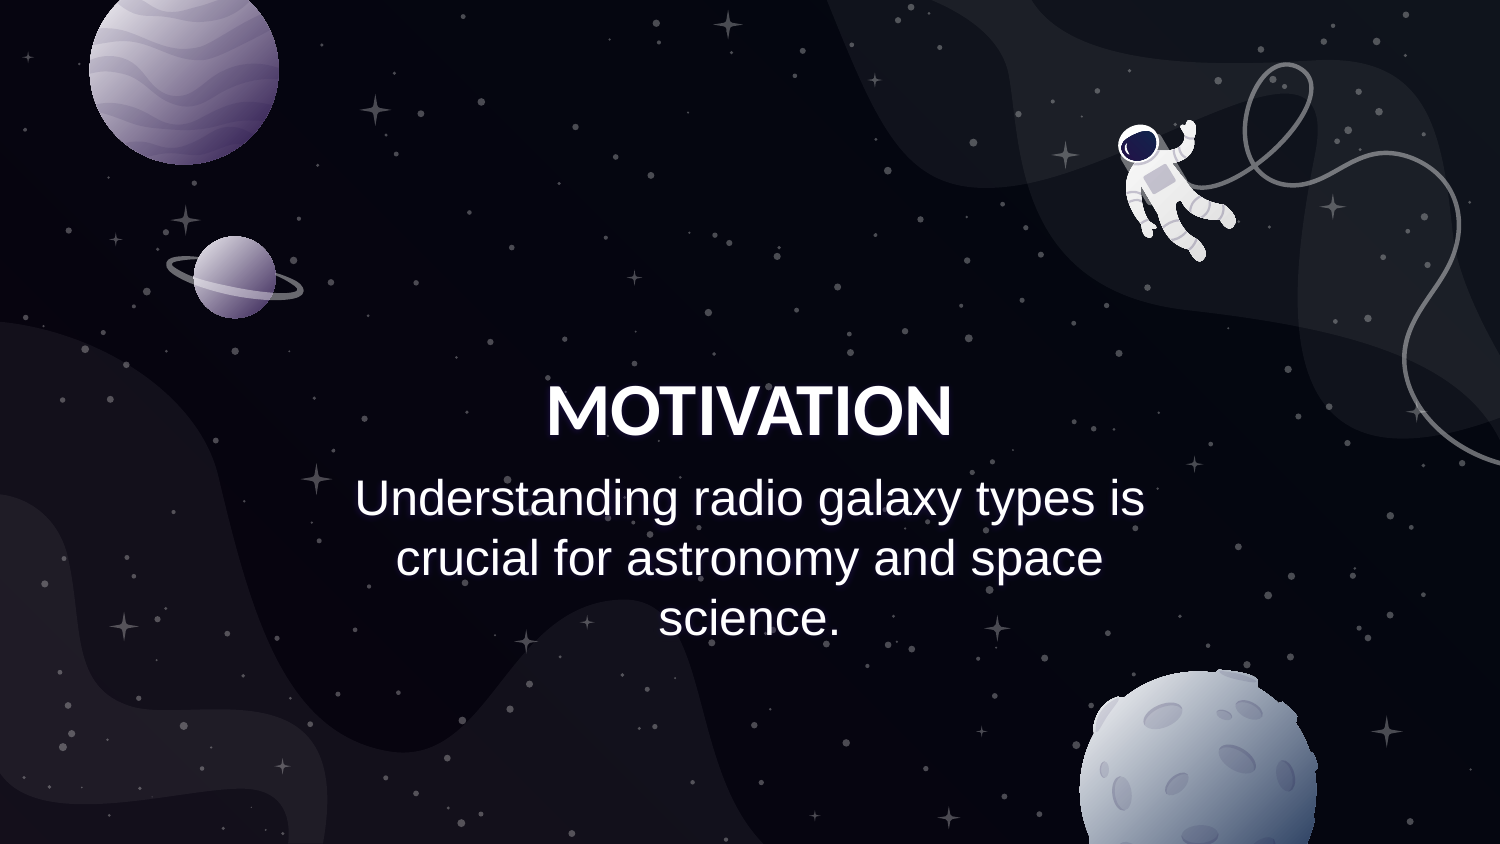

# MOTIVATION
Understanding radio galaxy types is crucial for astronomy and space science.